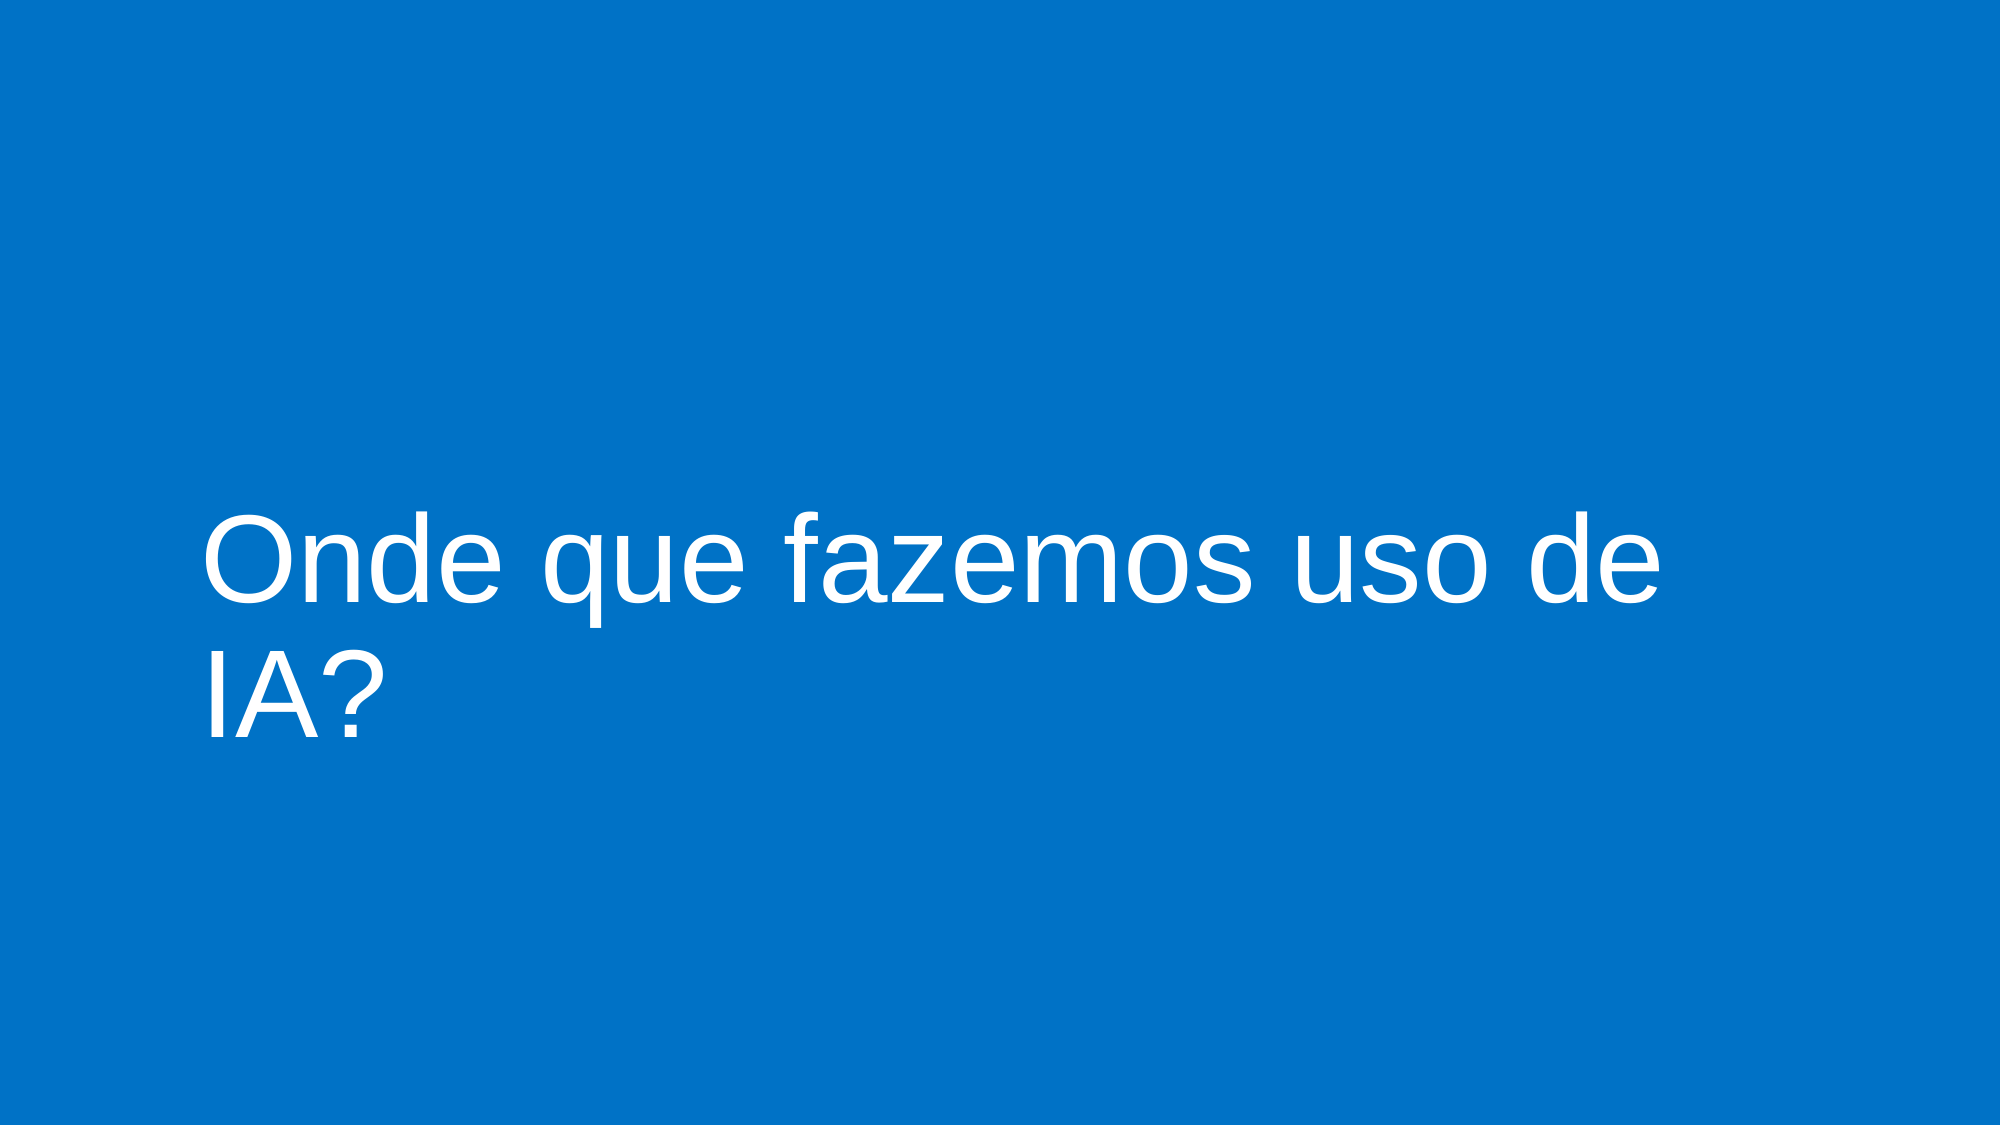

# Onde que fazemos uso de IA?